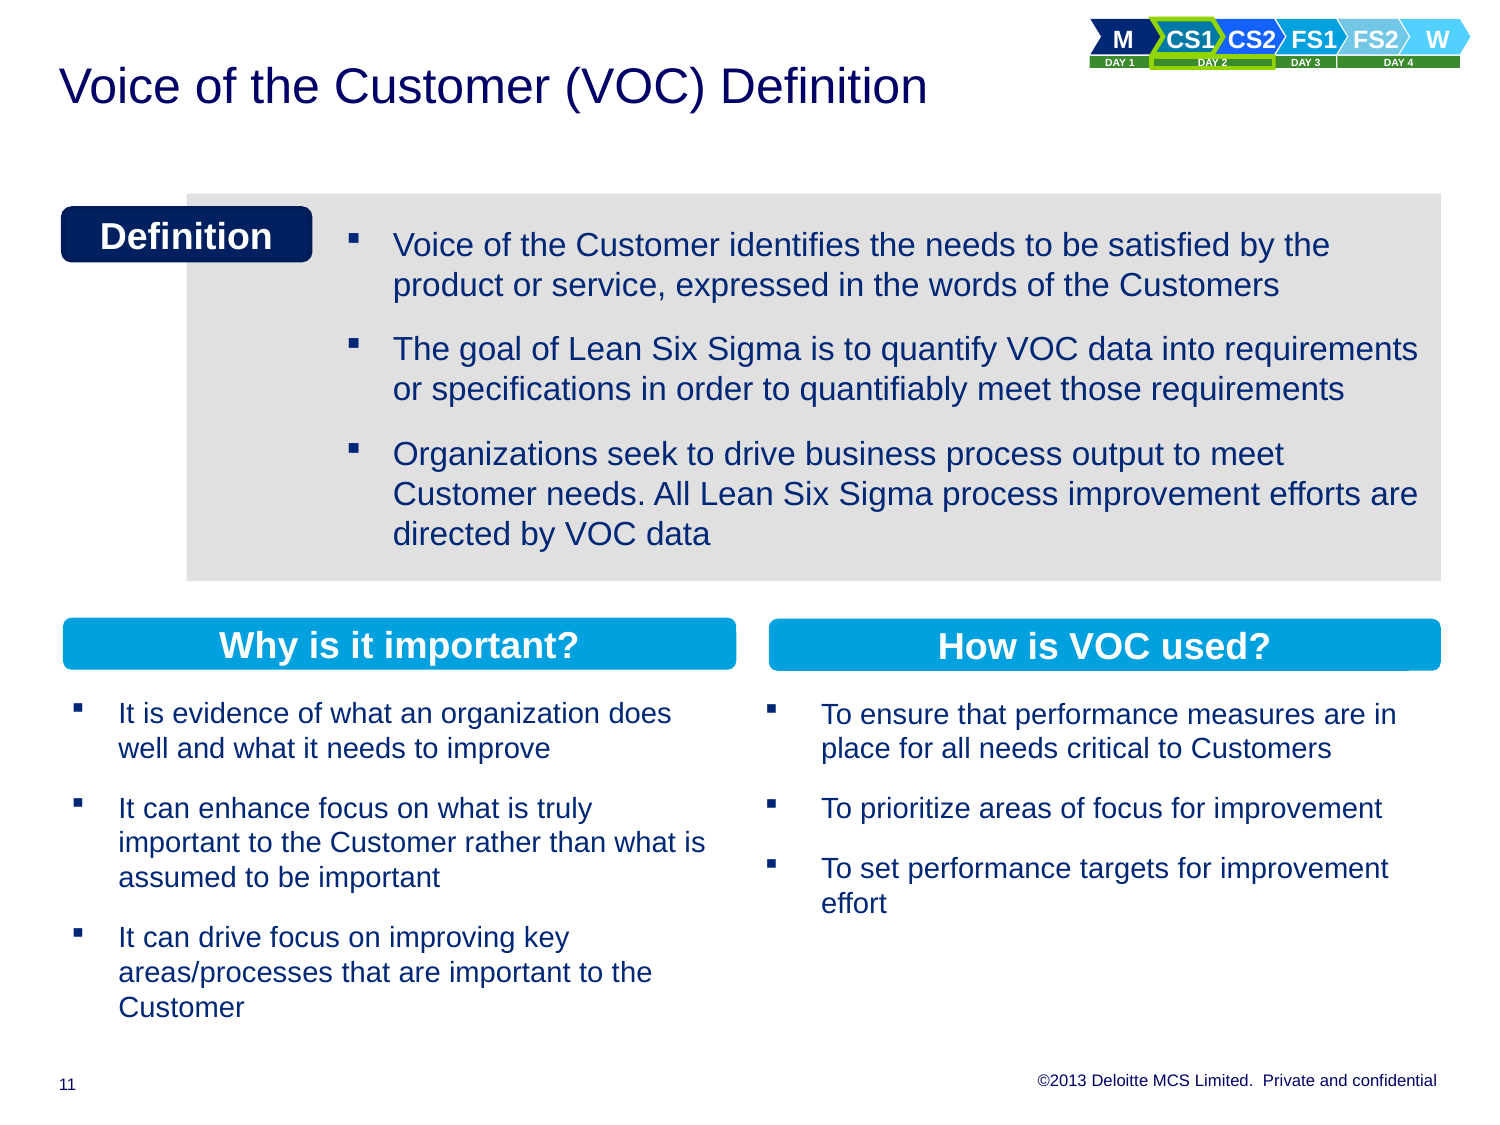

# Voice of the Customer (VOC) Definition
Voice of the Customer identifies the needs to be satisfied by the product or service, expressed in the words of the Customers
The goal of Lean Six Sigma is to quantify VOC data into requirements or specifications in order to quantifiably meet those requirements
Organizations seek to drive business process output to meet Customer needs. All Lean Six Sigma process improvement efforts are directed by VOC data
Definition
Why is it important?
How is VOC used?
To ensure that performance measures are in place for all needs critical to Customers
To prioritize areas of focus for improvement
To set performance targets for improvement effort
It is evidence of what an organization does well and what it needs to improve
It can enhance focus on what is truly important to the Customer rather than what is assumed to be important
It can drive focus on improving key areas/processes that are important to the Customer
11